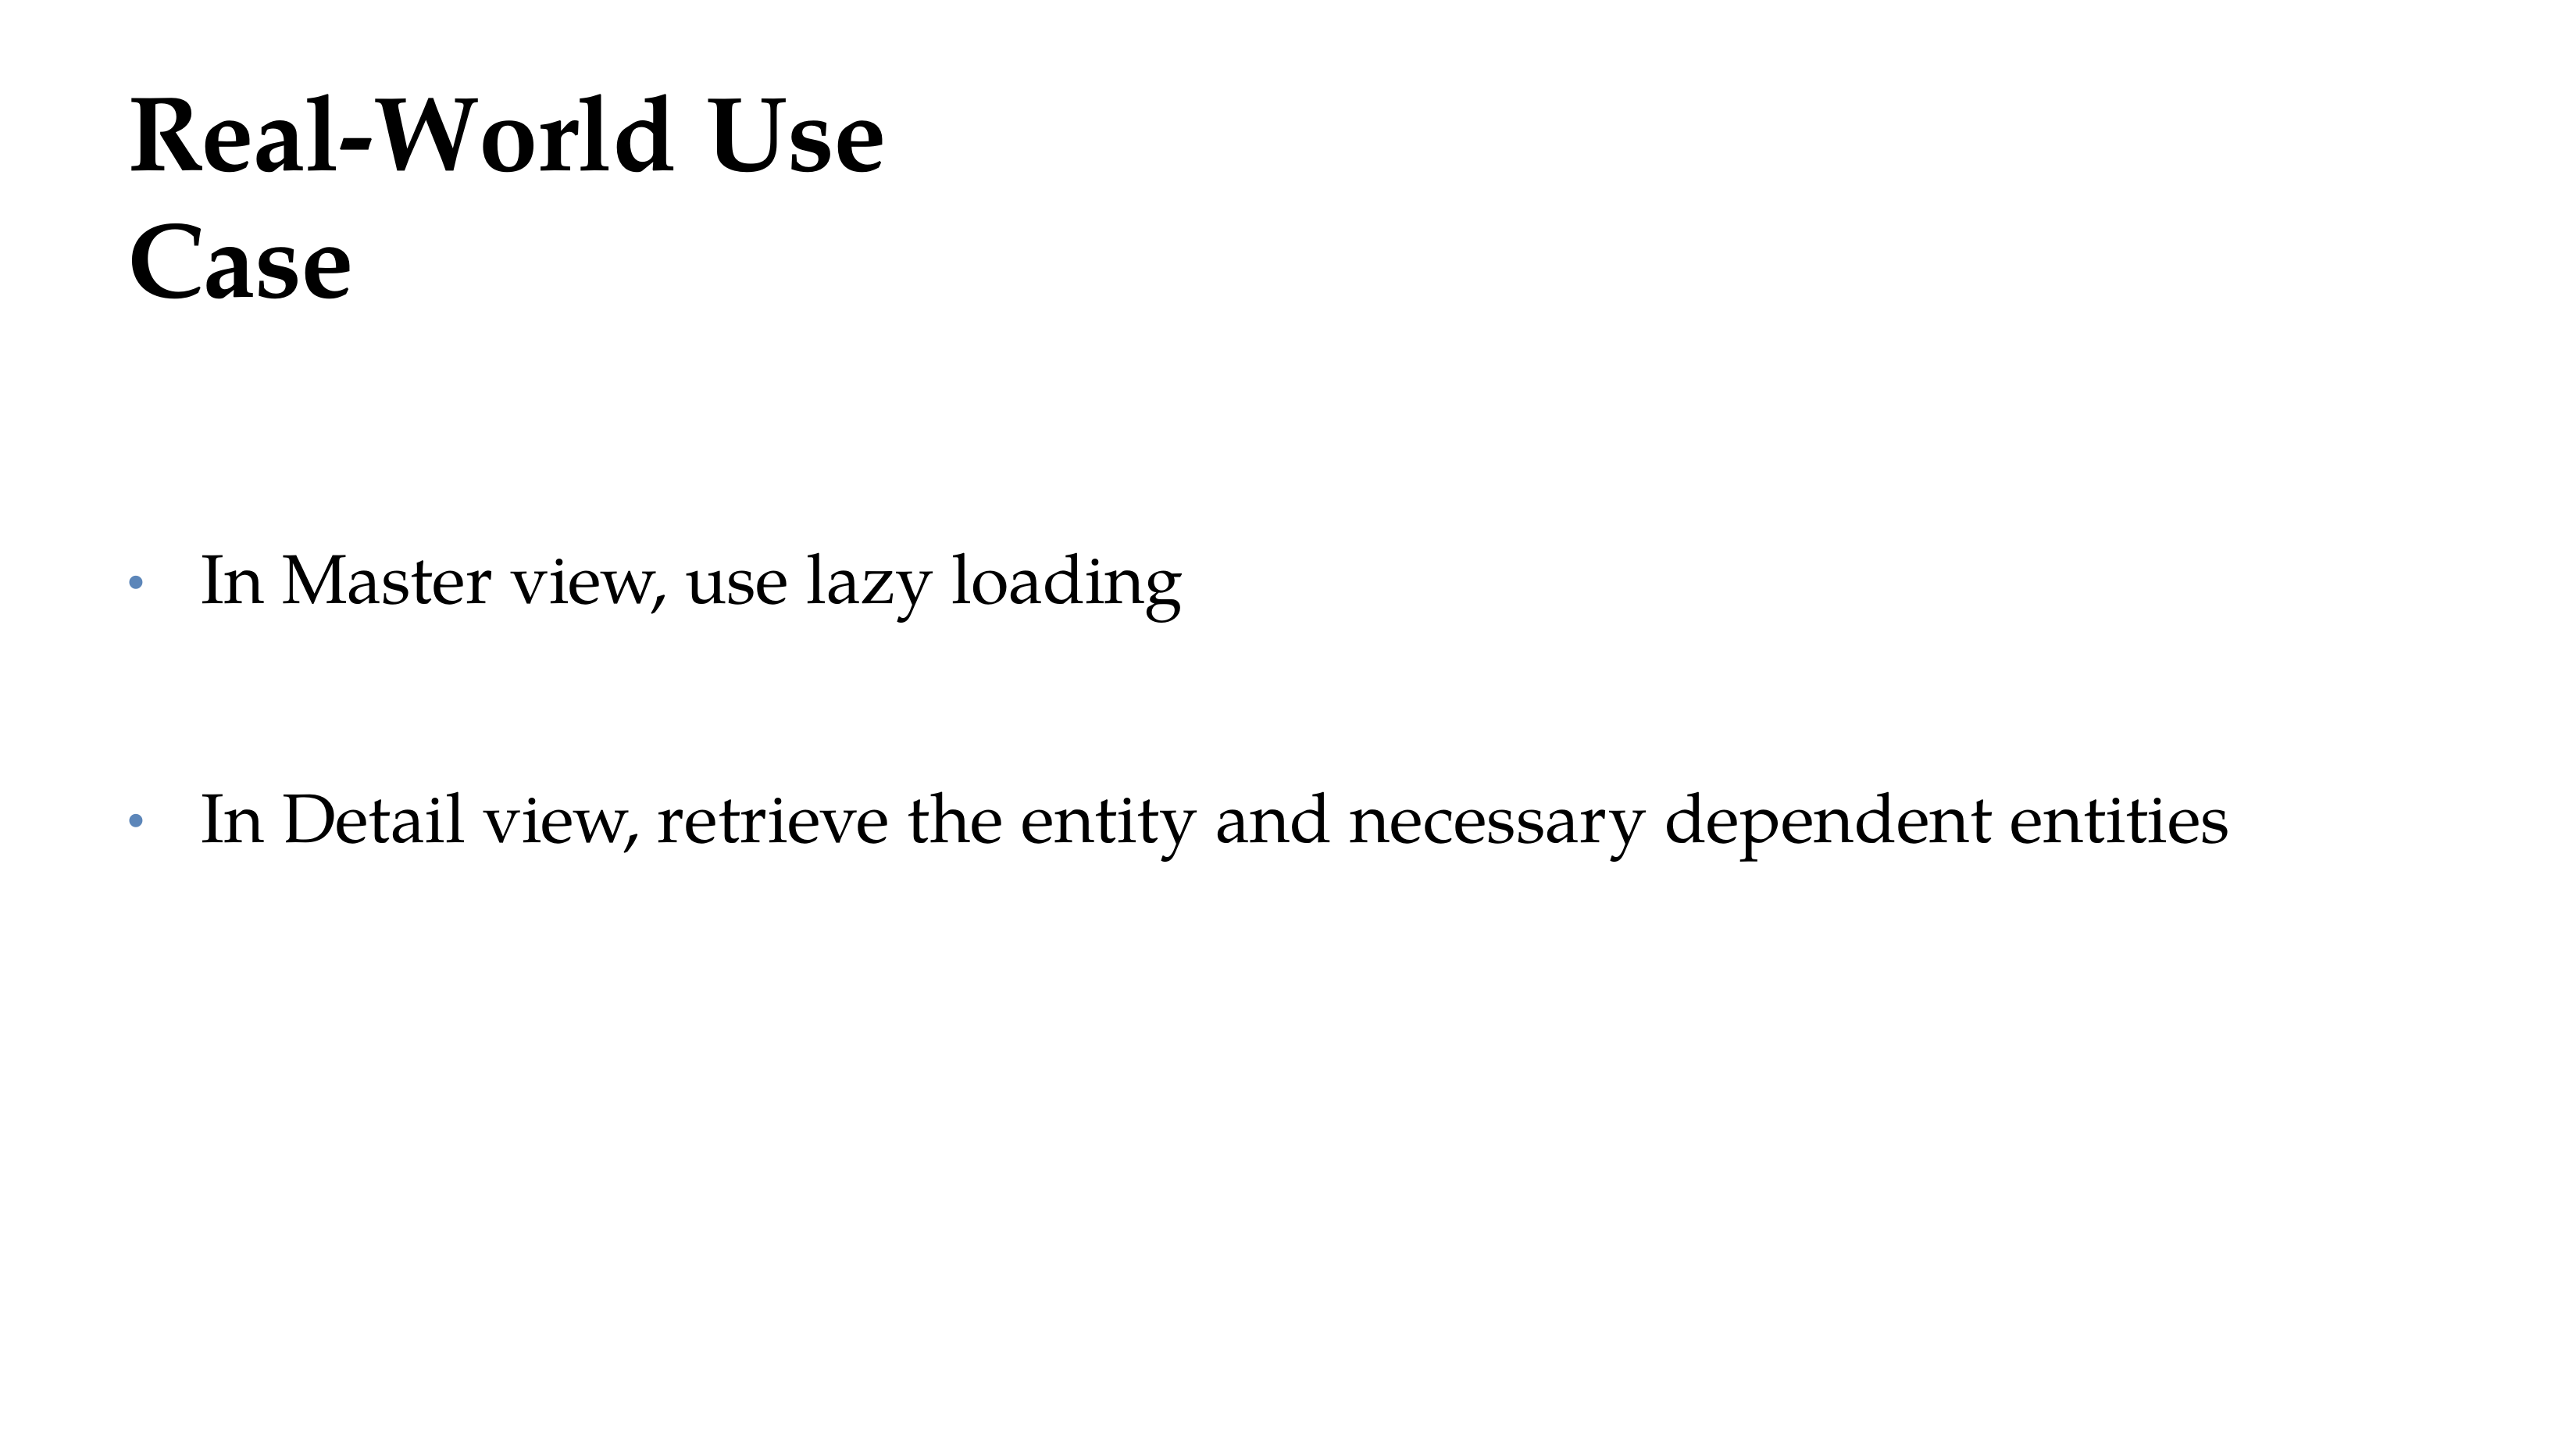

# Real-World Use Case
In Master view, use lazy loading
•
In Detail view, retrieve the entity and necessary dependent entities
•